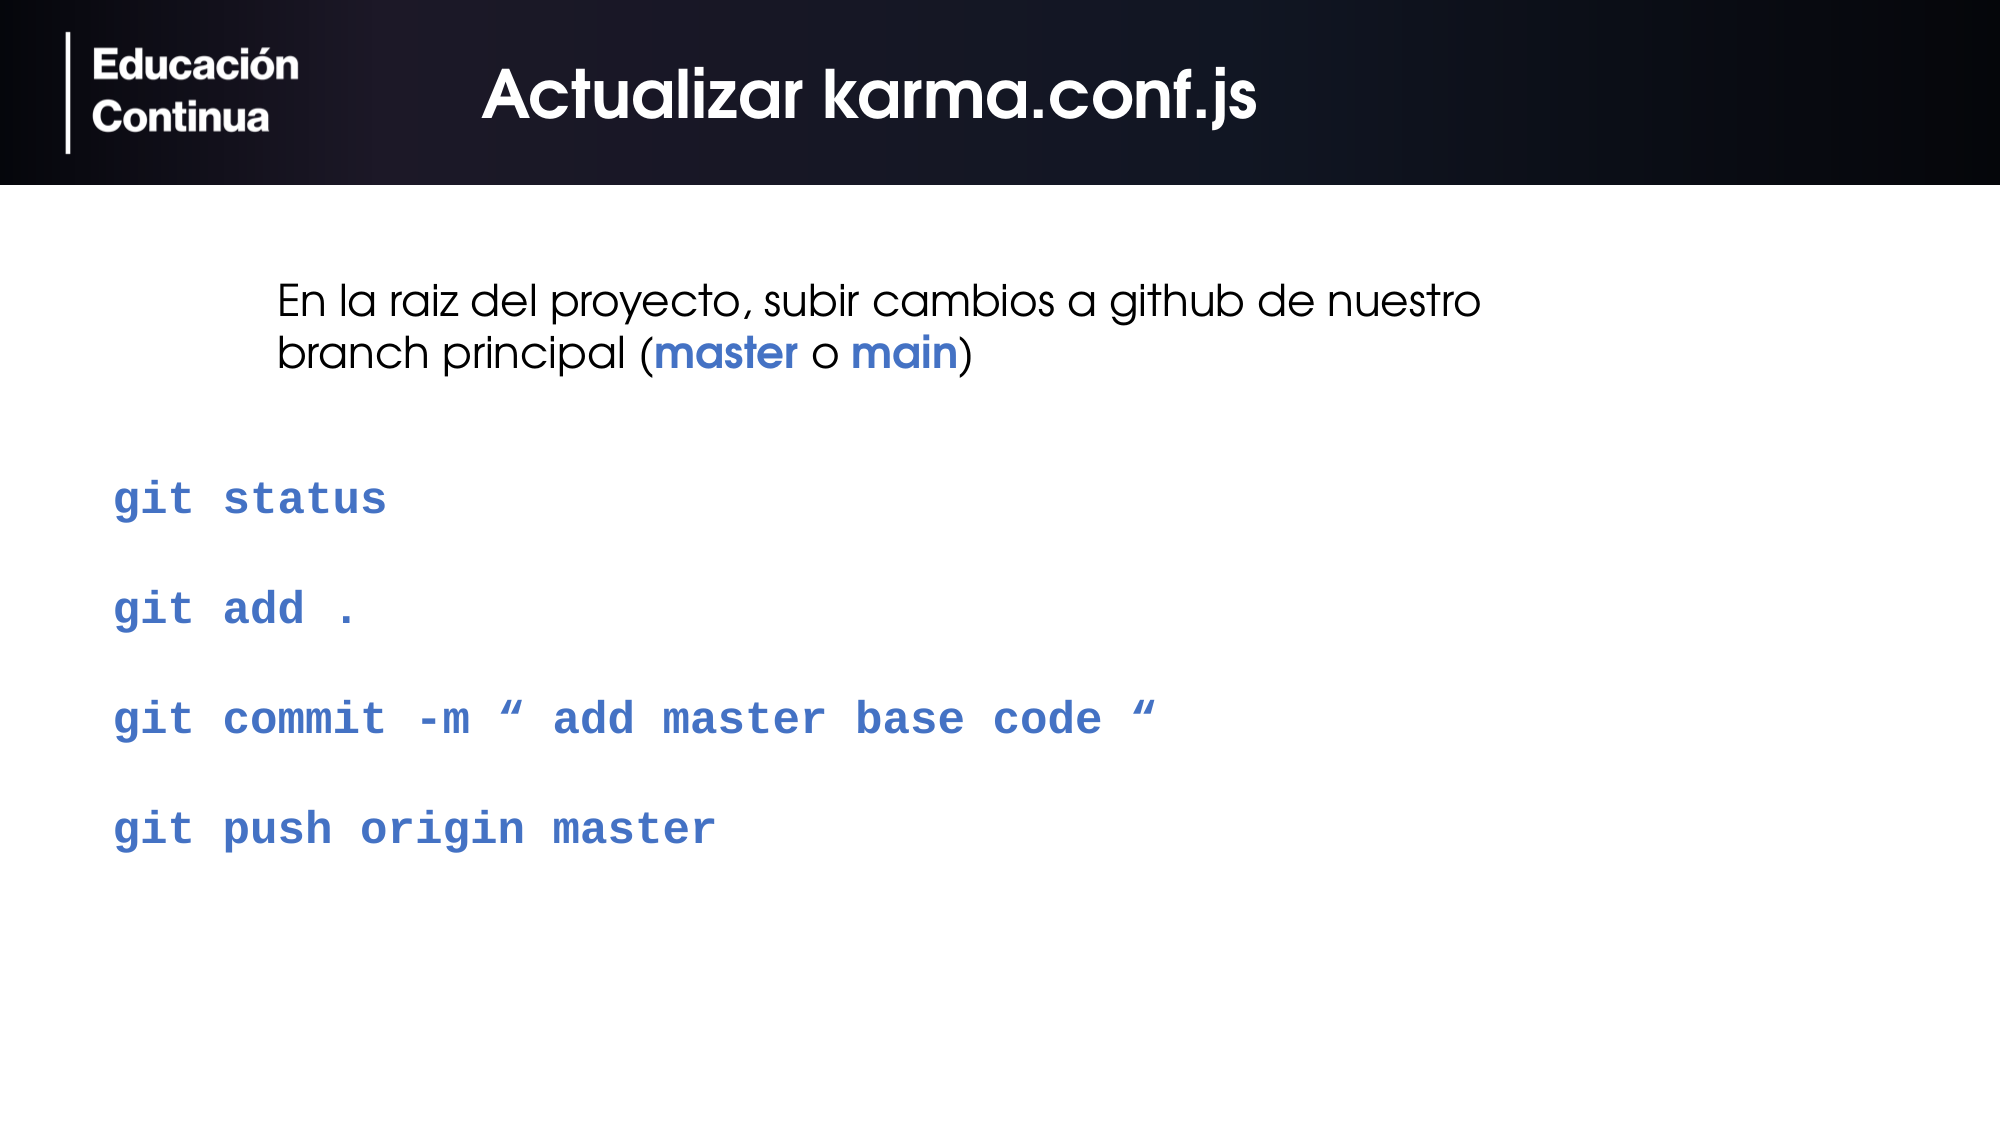

# Actualizar karma.conf.js
En la raiz del proyecto, subir cambios a github de nuestro branch principal (master o main)
git status

git add .

git commit -m “ add master base code “

git push origin master